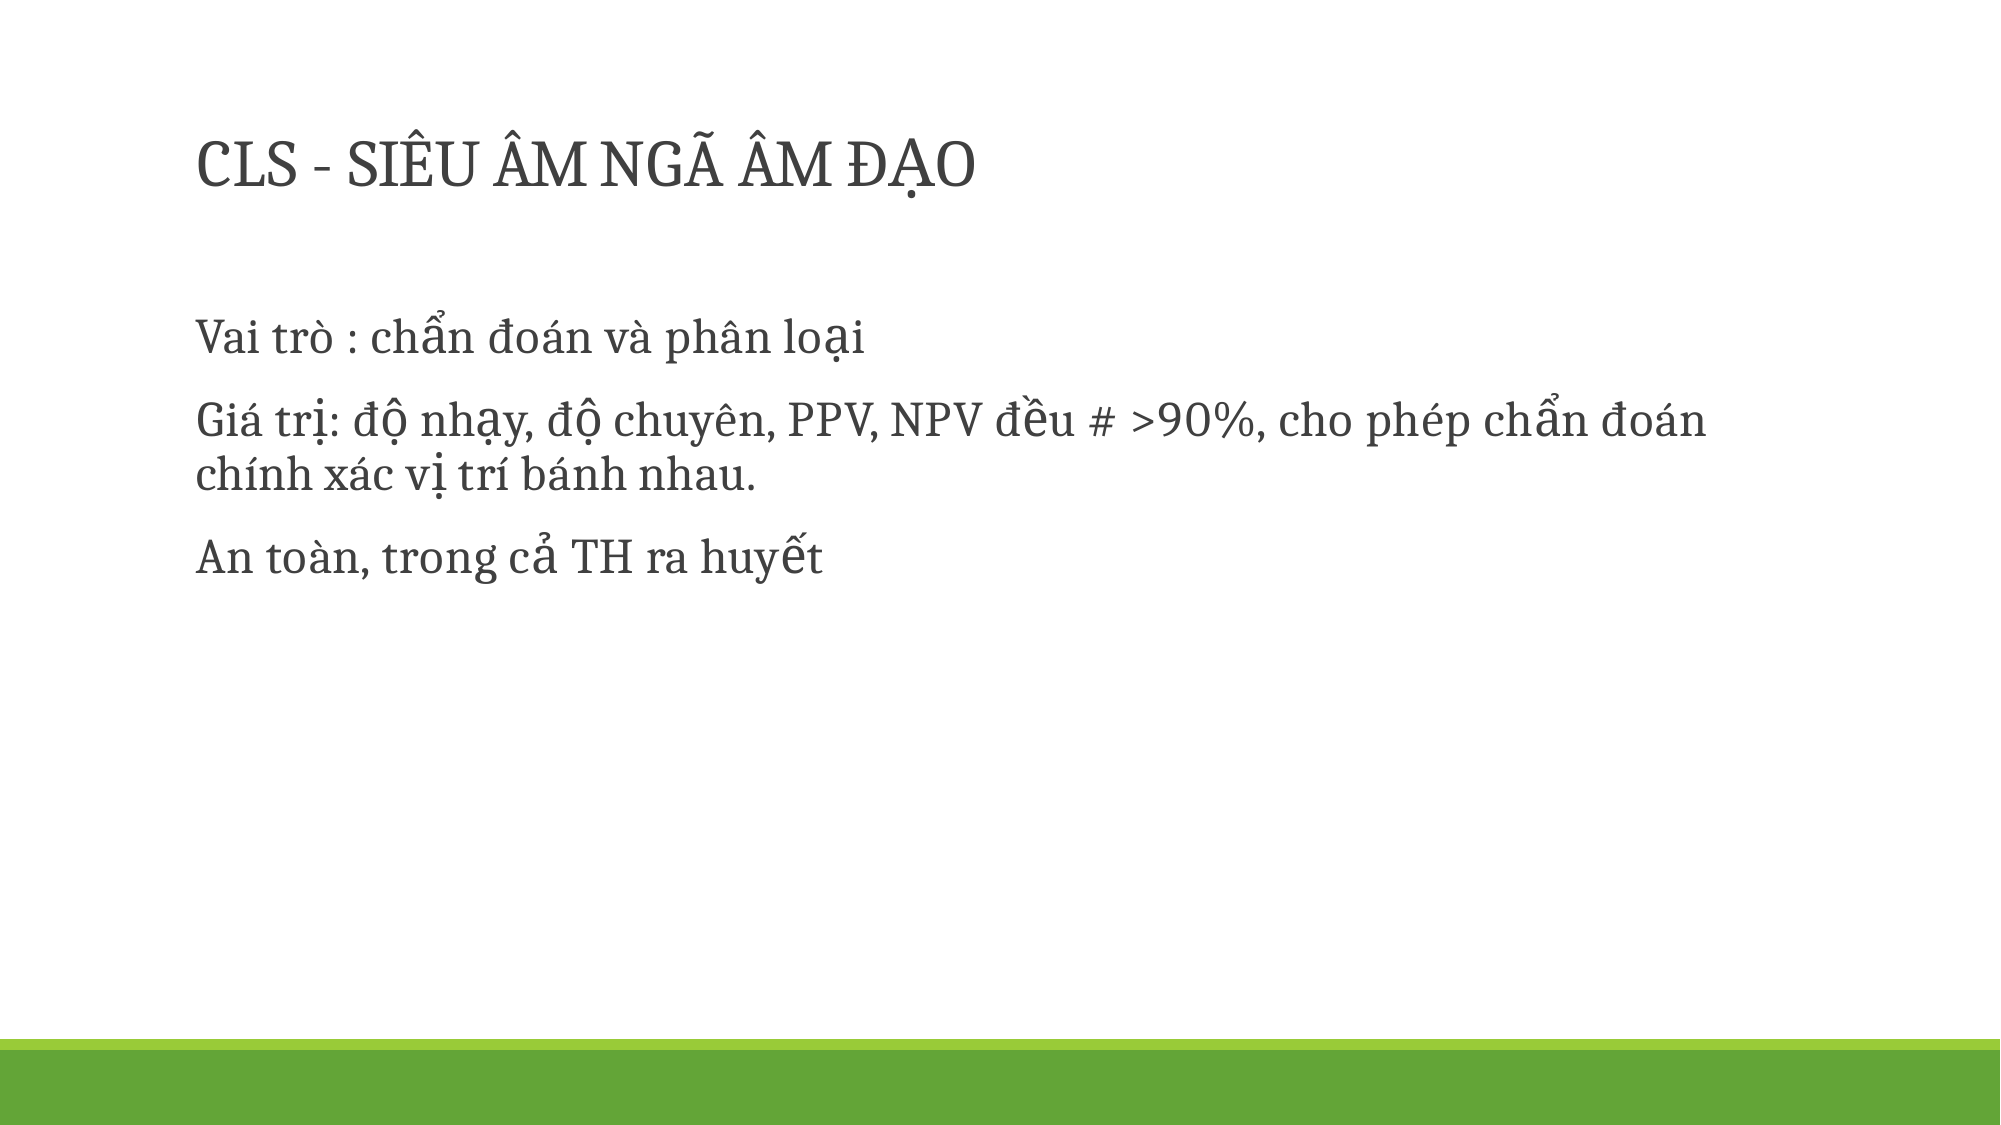

# CLS - SIÊU ÂM NGÃ ÂM ĐẠO
Vai trò : chẩn đoán và phân loại
Giá trị: độ nhạy, độ chuyên, PPV, NPV đều # >90%, cho phép chẩn đoán chính xác vị trí bánh nhau.
An toàn, trong cả TH ra huyết